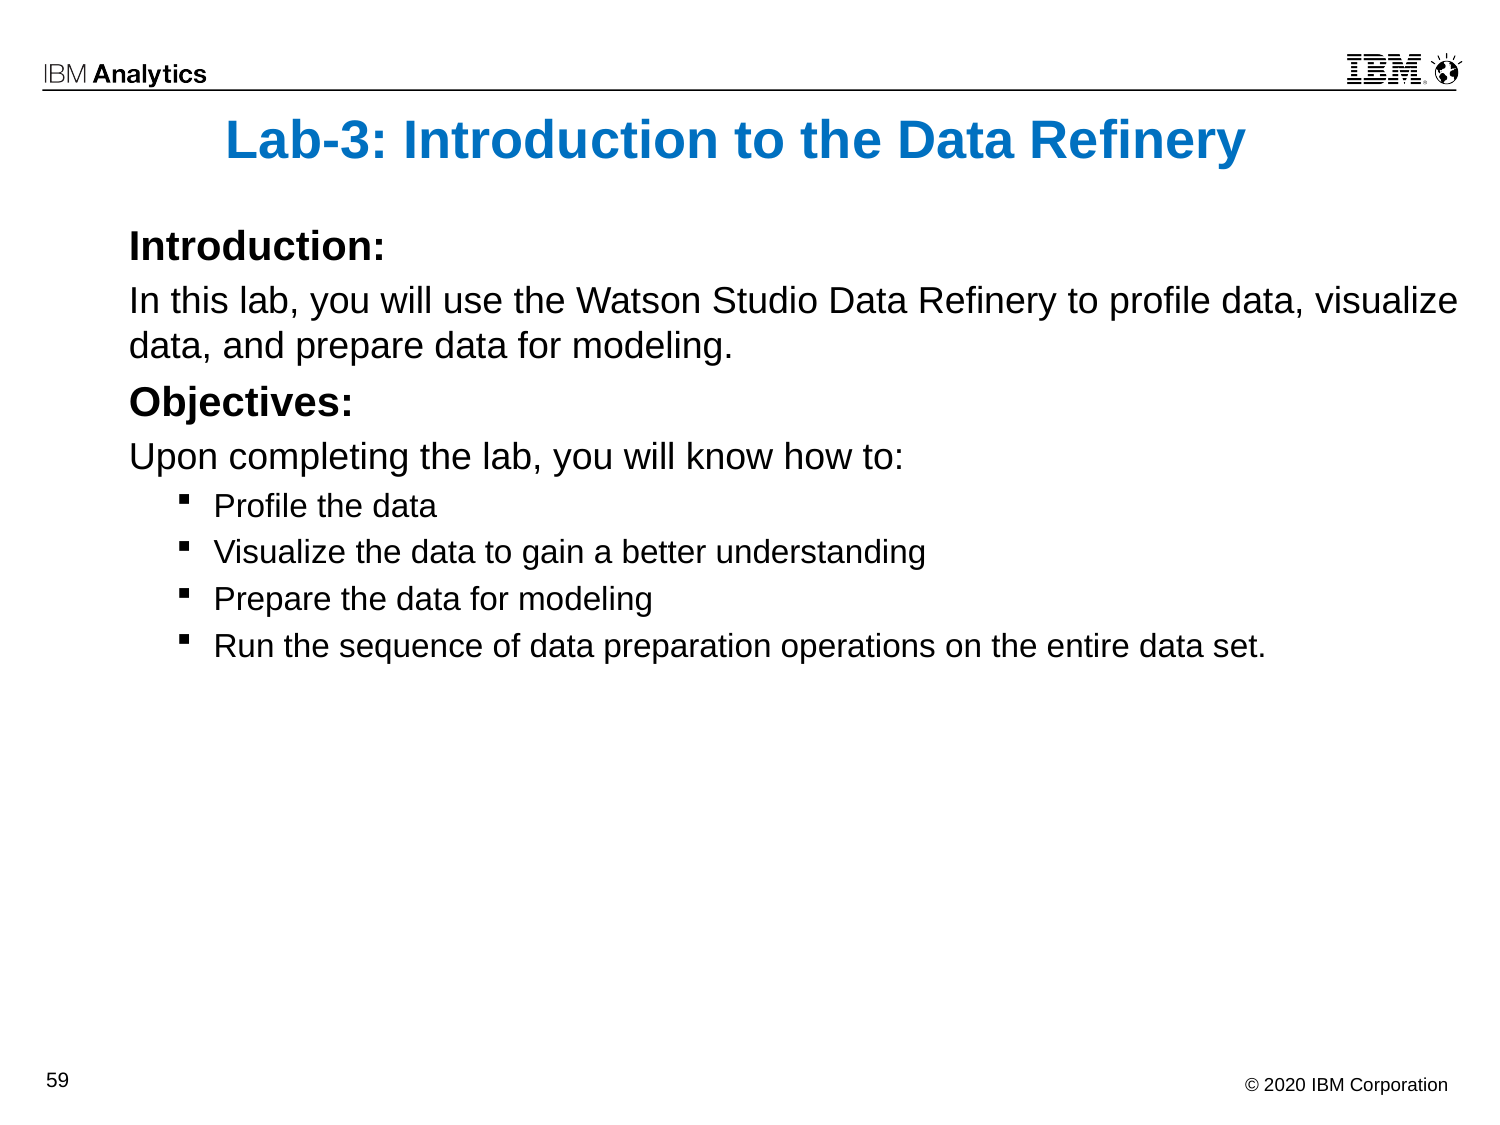

# Lab-3: Introduction to the Data Refinery
Introduction:
In this lab, you will use the Watson Studio Data Refinery to profile data, visualize data, and prepare data for modeling.
Objectives:
Upon completing the lab, you will know how to:
Profile the data
Visualize the data to gain a better understanding
Prepare the data for modeling
Run the sequence of data preparation operations on the entire data set.